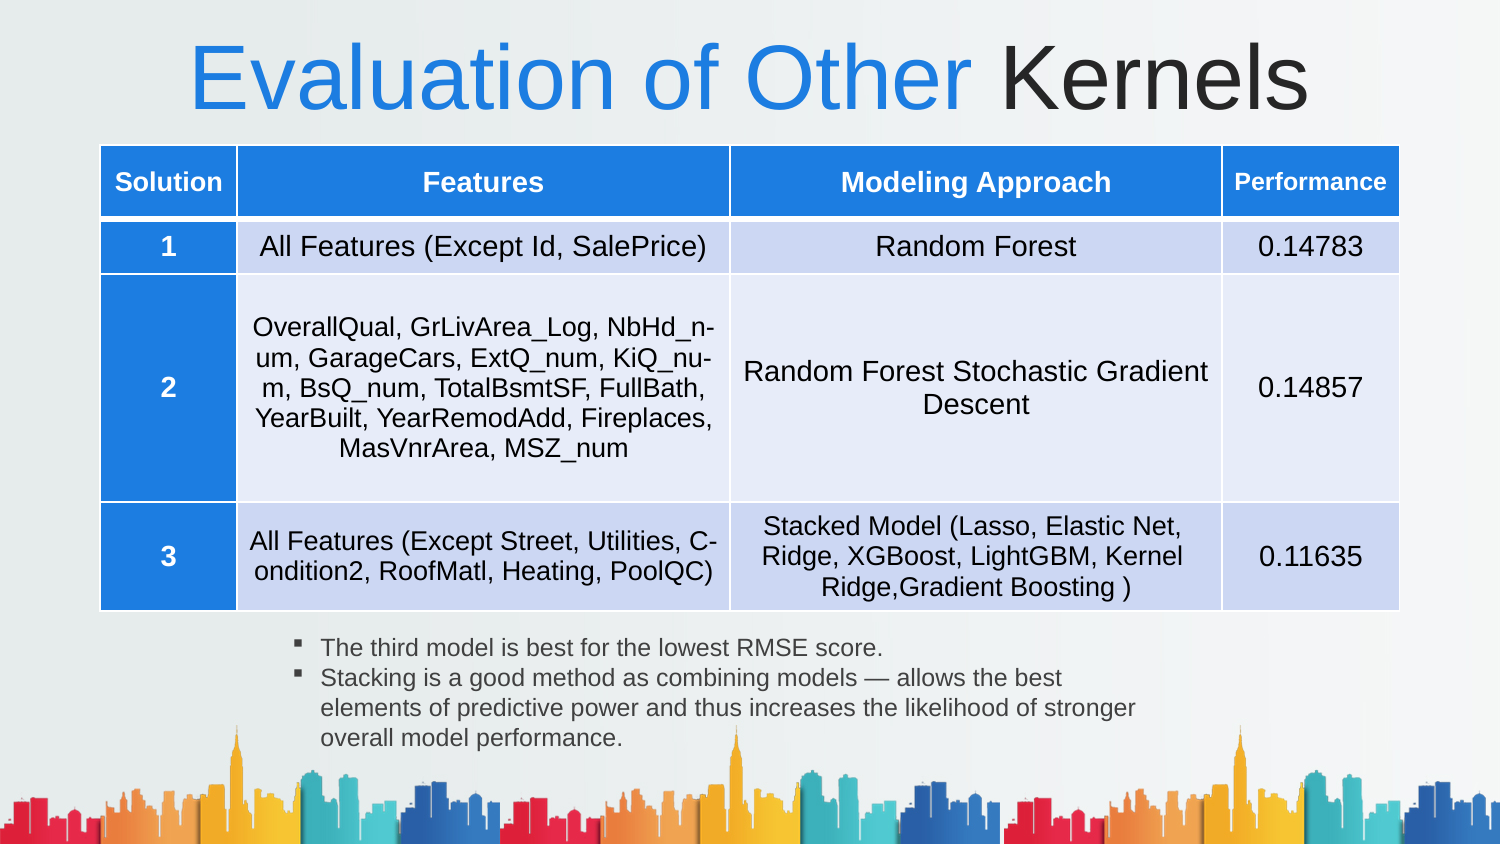

# Evaluation of Other Kernels
| Solution | Features | Modeling Approach | Performance |
| --- | --- | --- | --- |
| 1 | All Features (Except Id, SalePrice) | Random Forest | 0.14783 |
| 2 | OverallQual, GrLivArea\_Log, NbHd\_n-um, GarageCars, ExtQ\_num, KiQ\_nu-m, BsQ\_num, TotalBsmtSF, FullBath, YearBuilt, YearRemodAdd, Fireplaces, MasVnrArea, MSZ\_num | Random Forest Stochastic Gradient Descent | 0.14857 |
| 3 | All Features (Except Street, Utilities, C-ondition2, RoofMatl, Heating, PoolQC) | Stacked Model (Lasso, Elastic Net, Ridge, XGBoost, LightGBM, Kernel Ridge,Gradient Boosting ) | 0.11635 |
The third model is best for the lowest RMSE score.
Stacking is a good method as combining models — allows the best elements of predictive power and thus increases the likelihood of stronger overall model performance.